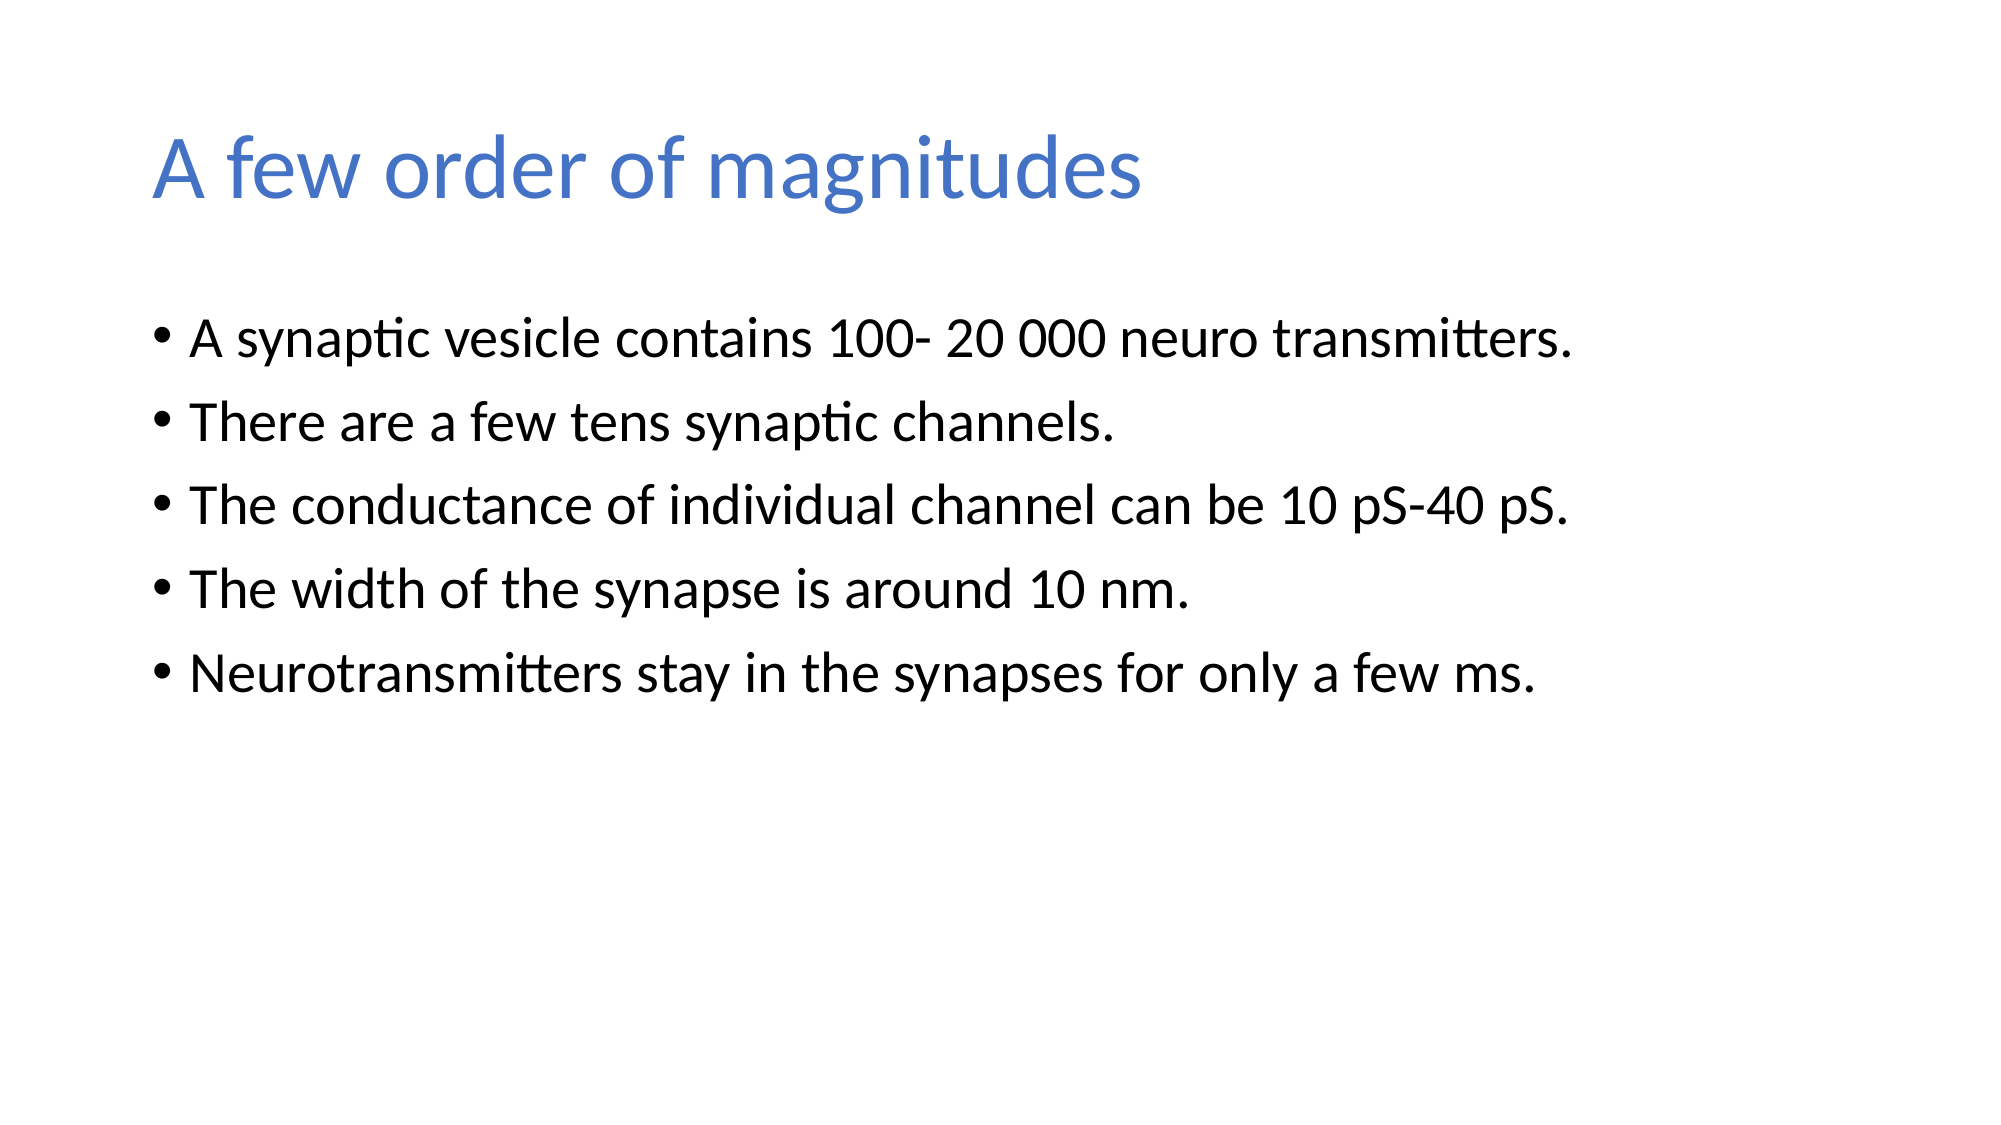

# A few order of magnitudes
A synaptic vesicle contains 100- 20 000 neuro transmitters.
There are a few tens synaptic channels.
The conductance of individual channel can be 10 pS-40 pS.
The width of the synapse is around 10 nm.
Neurotransmitters stay in the synapses for only a few ms.